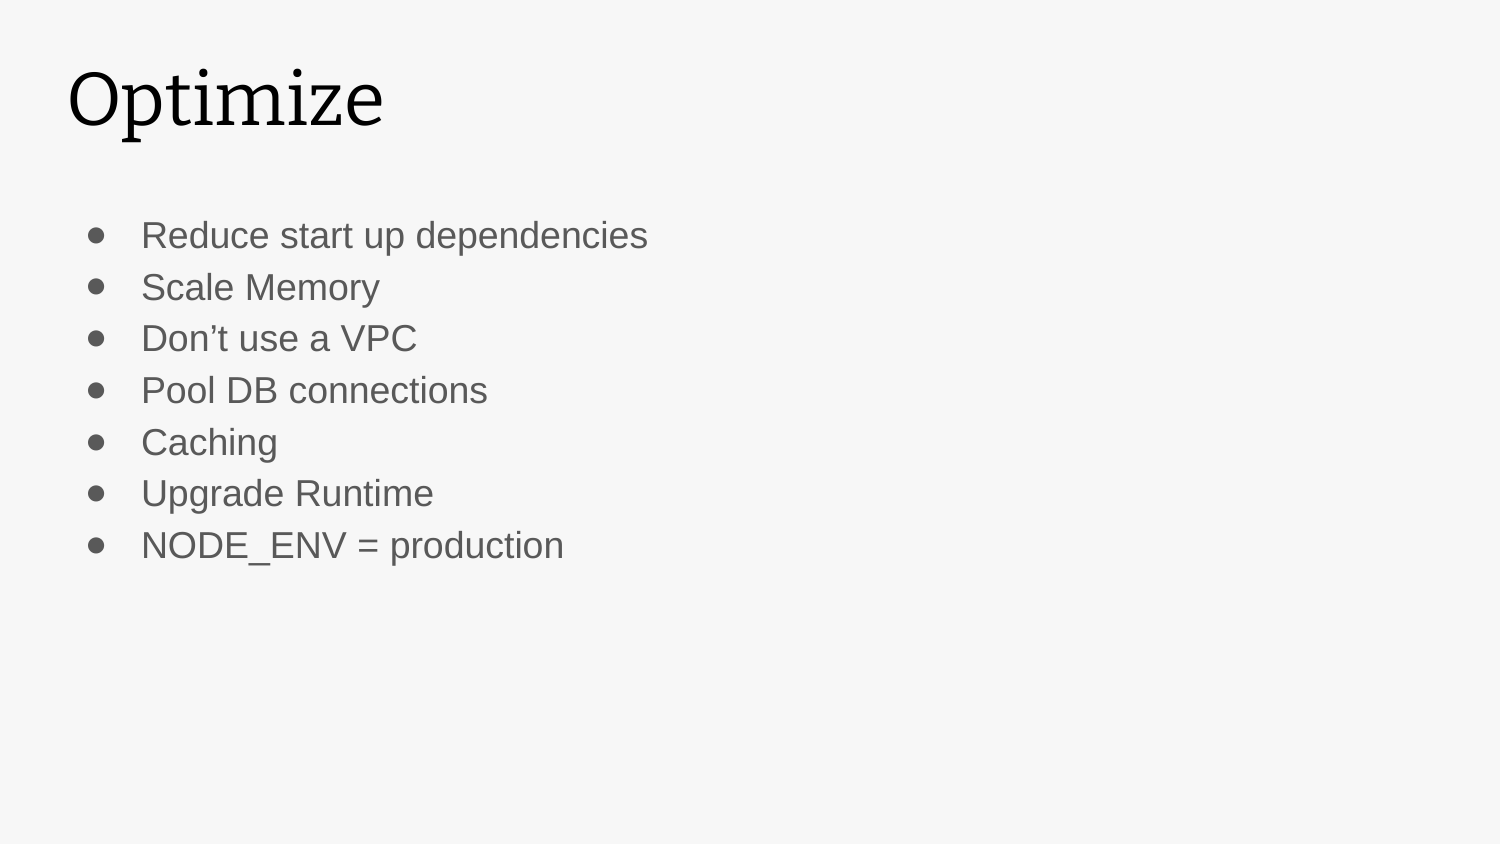

# Optimize
Reduce start up dependencies
Scale Memory
Don’t use a VPC
Pool DB connections
Caching
Upgrade Runtime
NODE_ENV = production